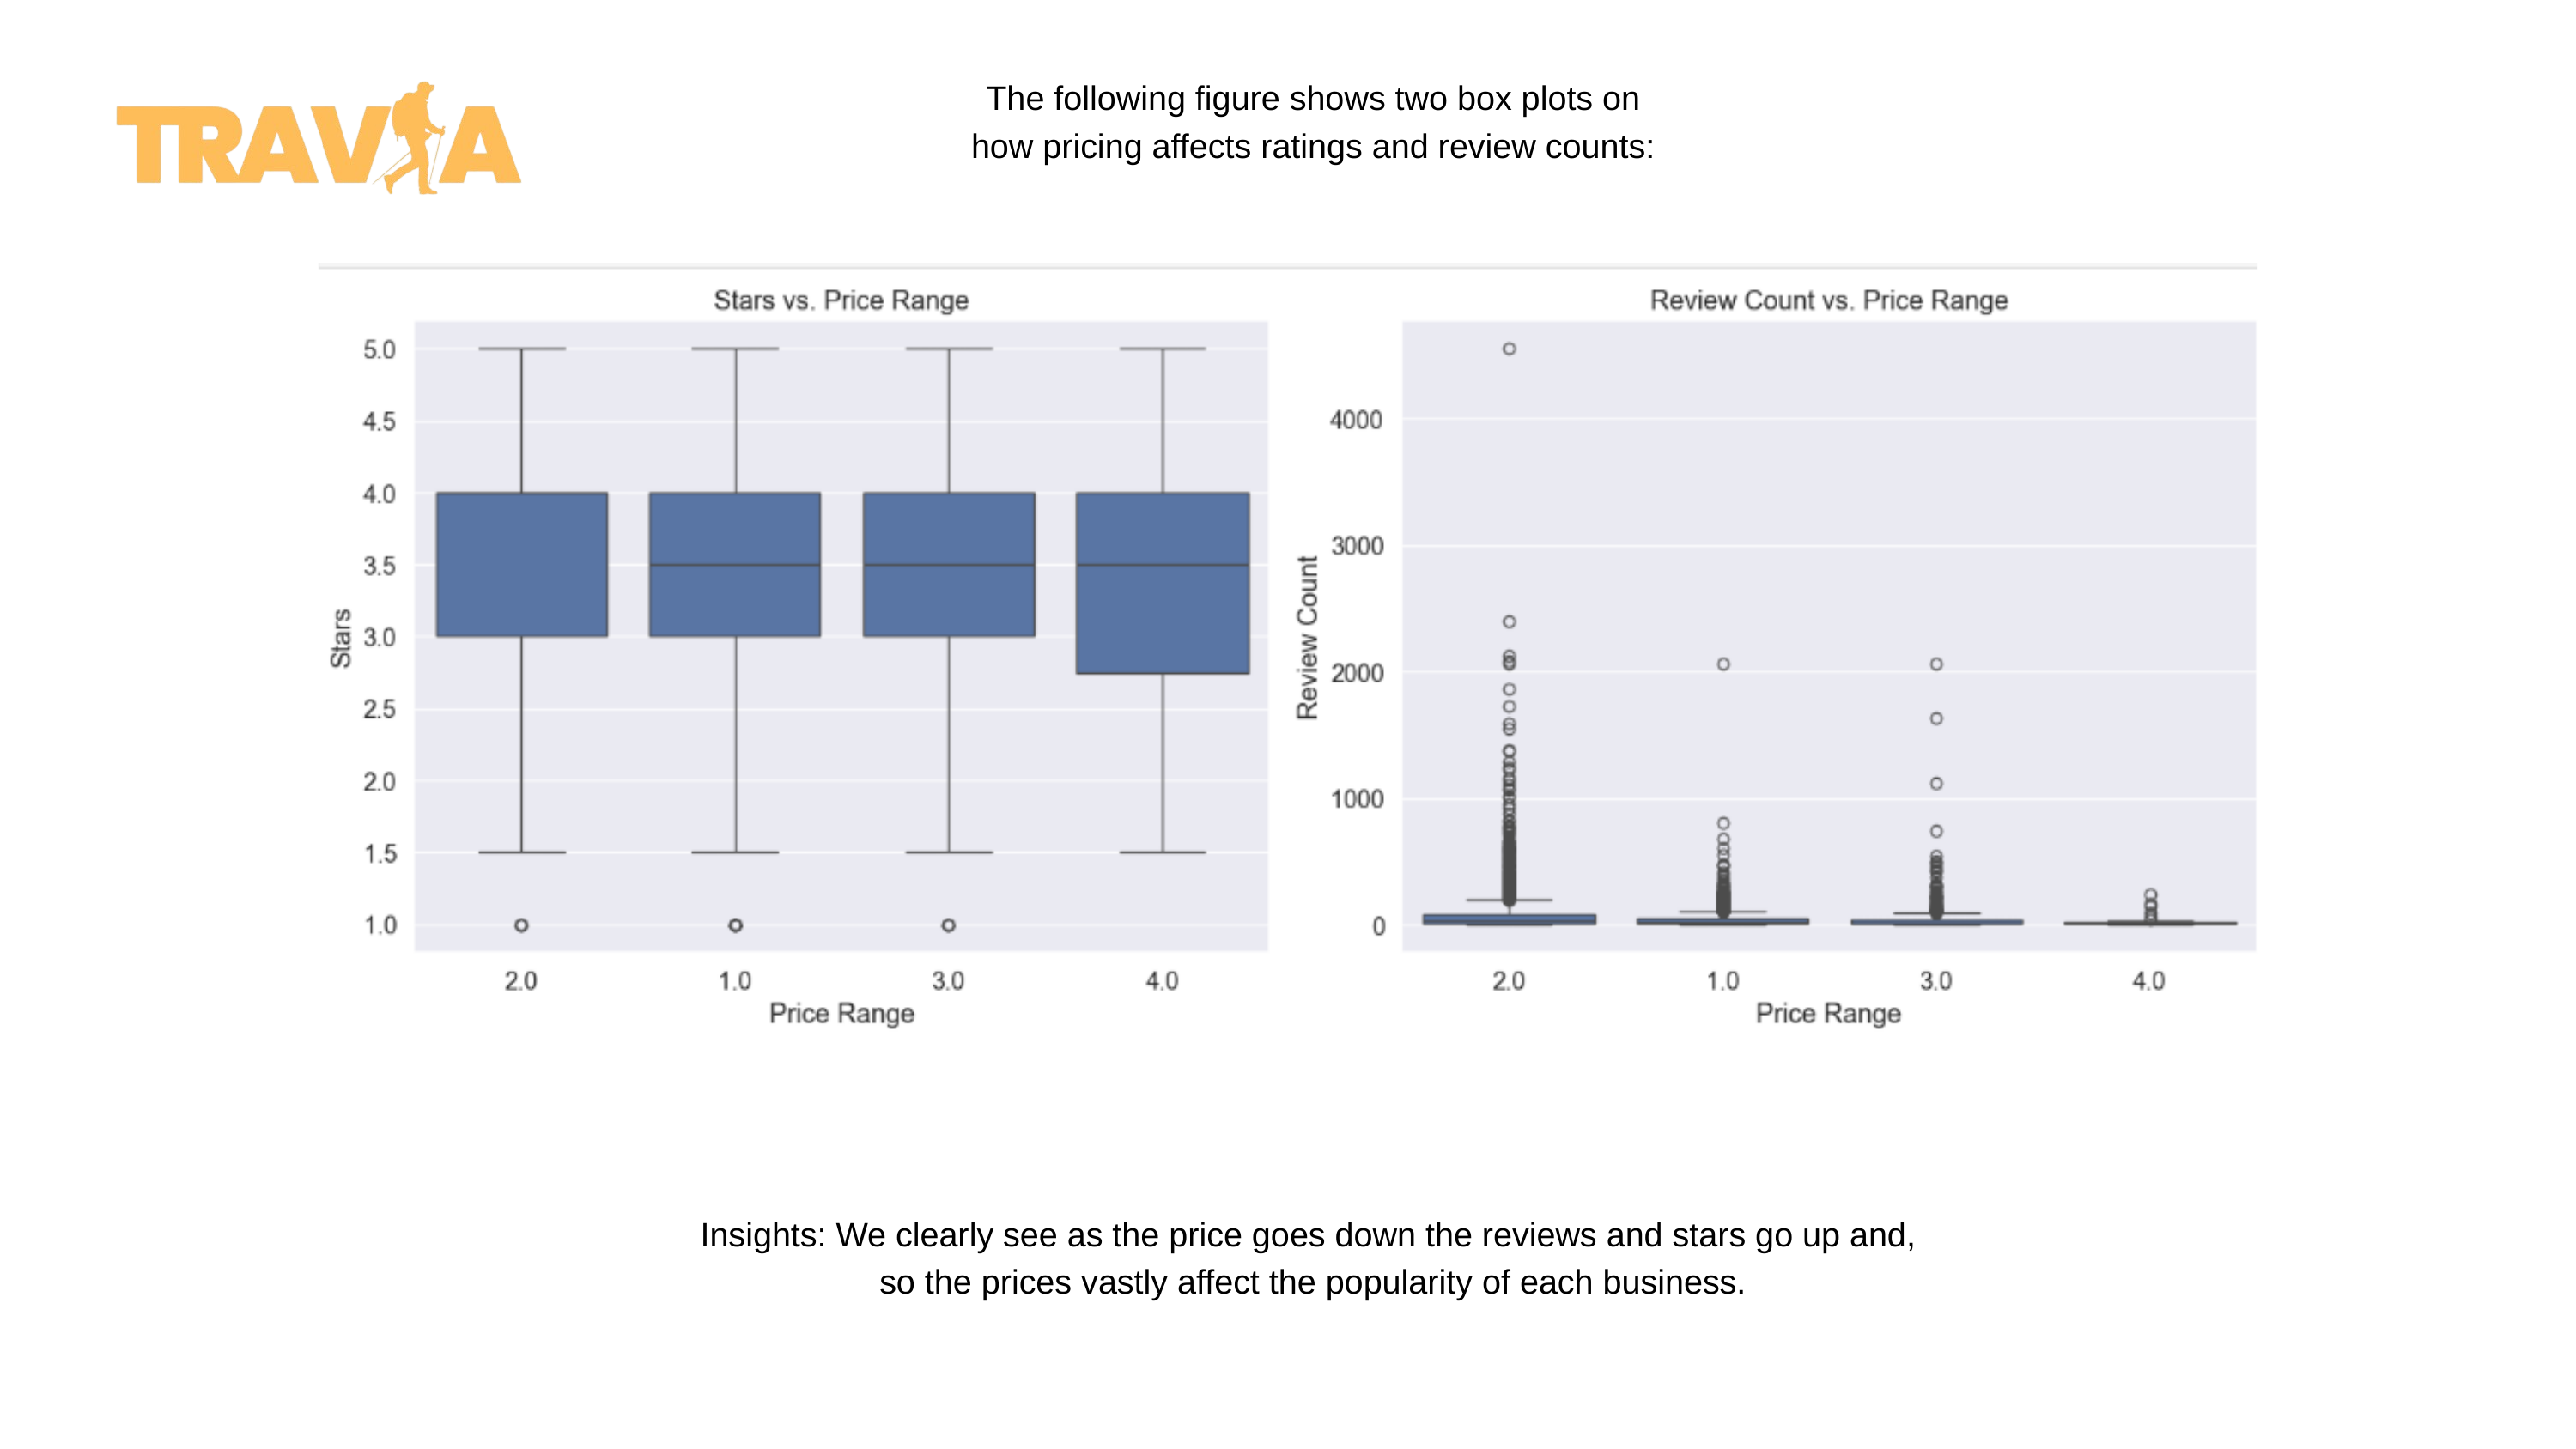

The following figure shows two box plots on
how pricing affects ratings and review counts:

Insights: We clearly see as the price goes down the reviews and stars go up and,
so the prices vastly affect the popularity of each business.